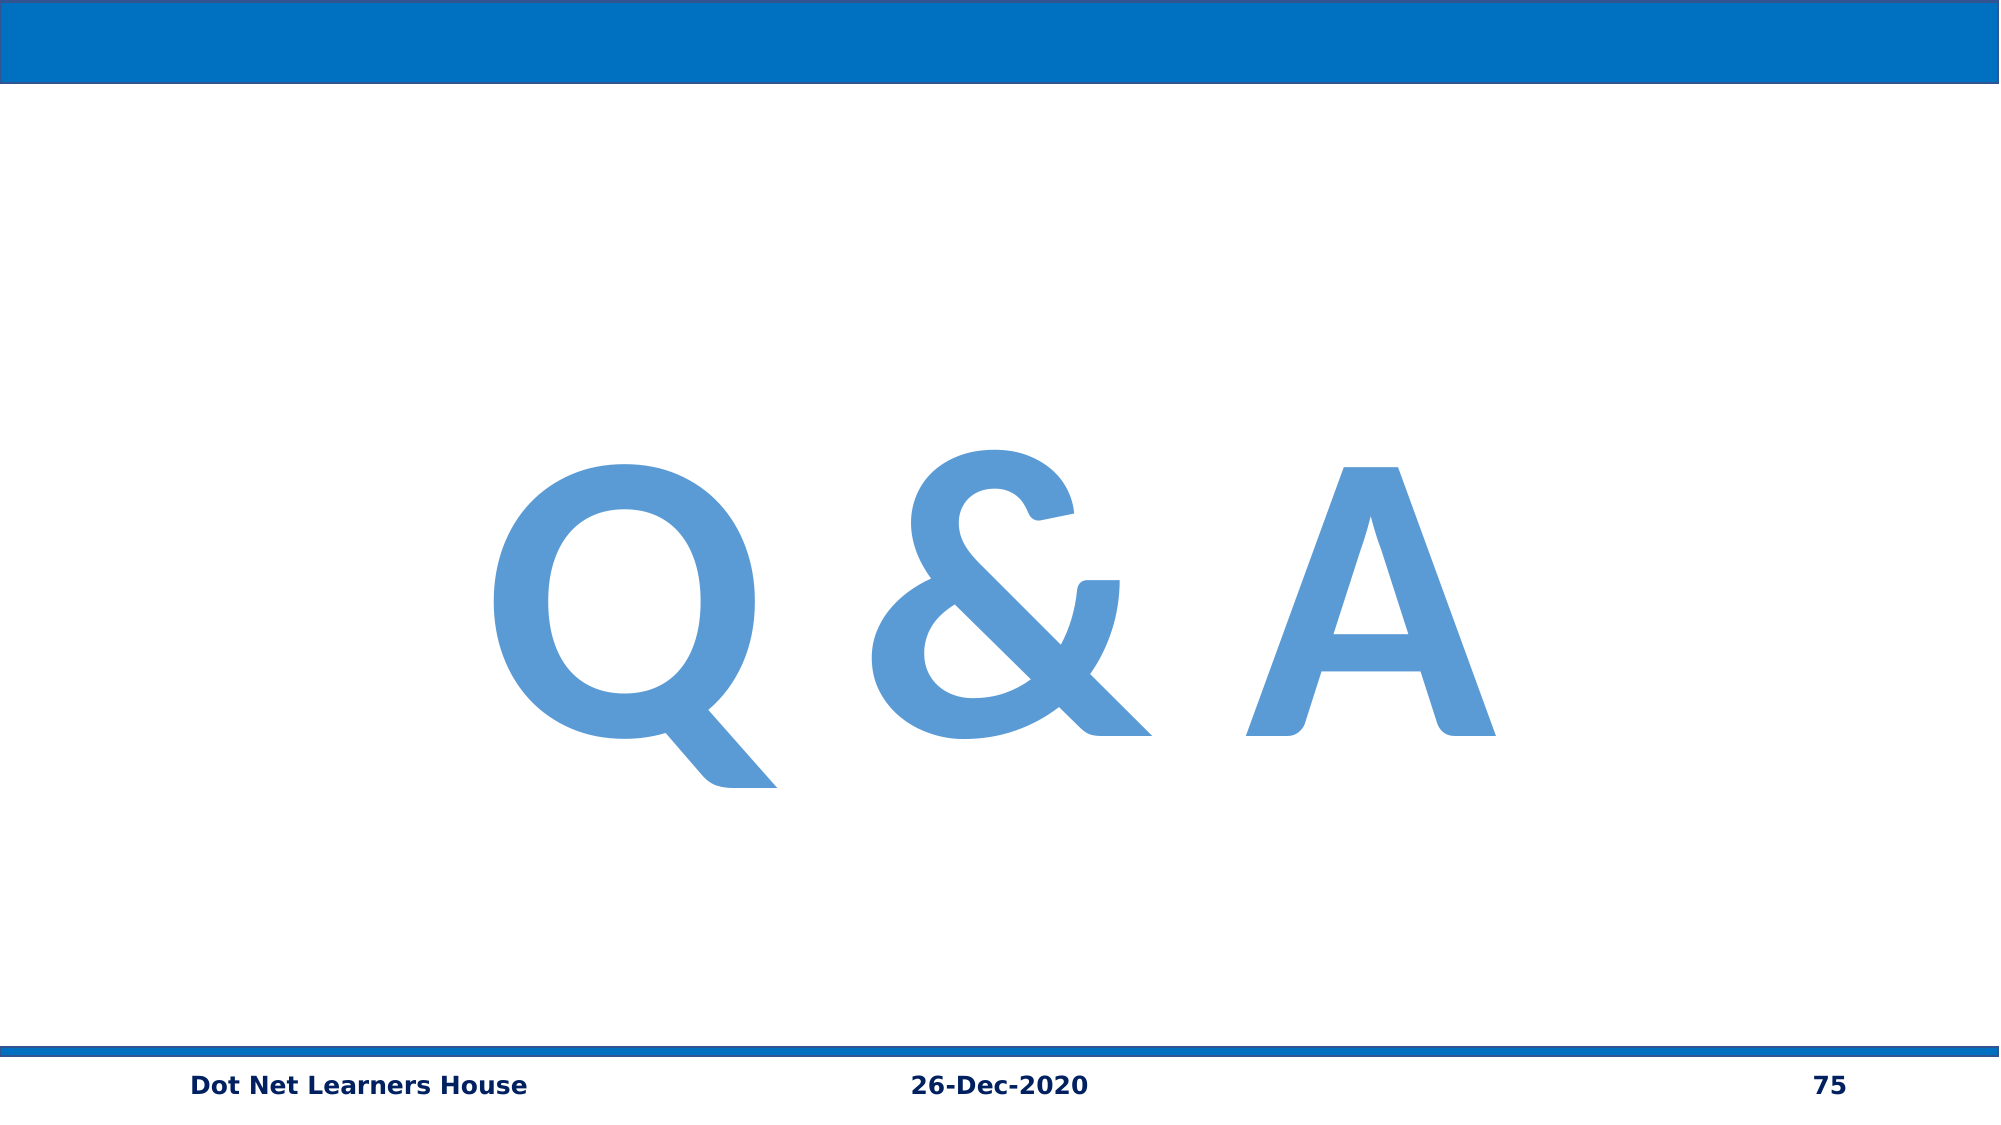

Q & A

26-Dec-2020
75
Dot Net Learners House